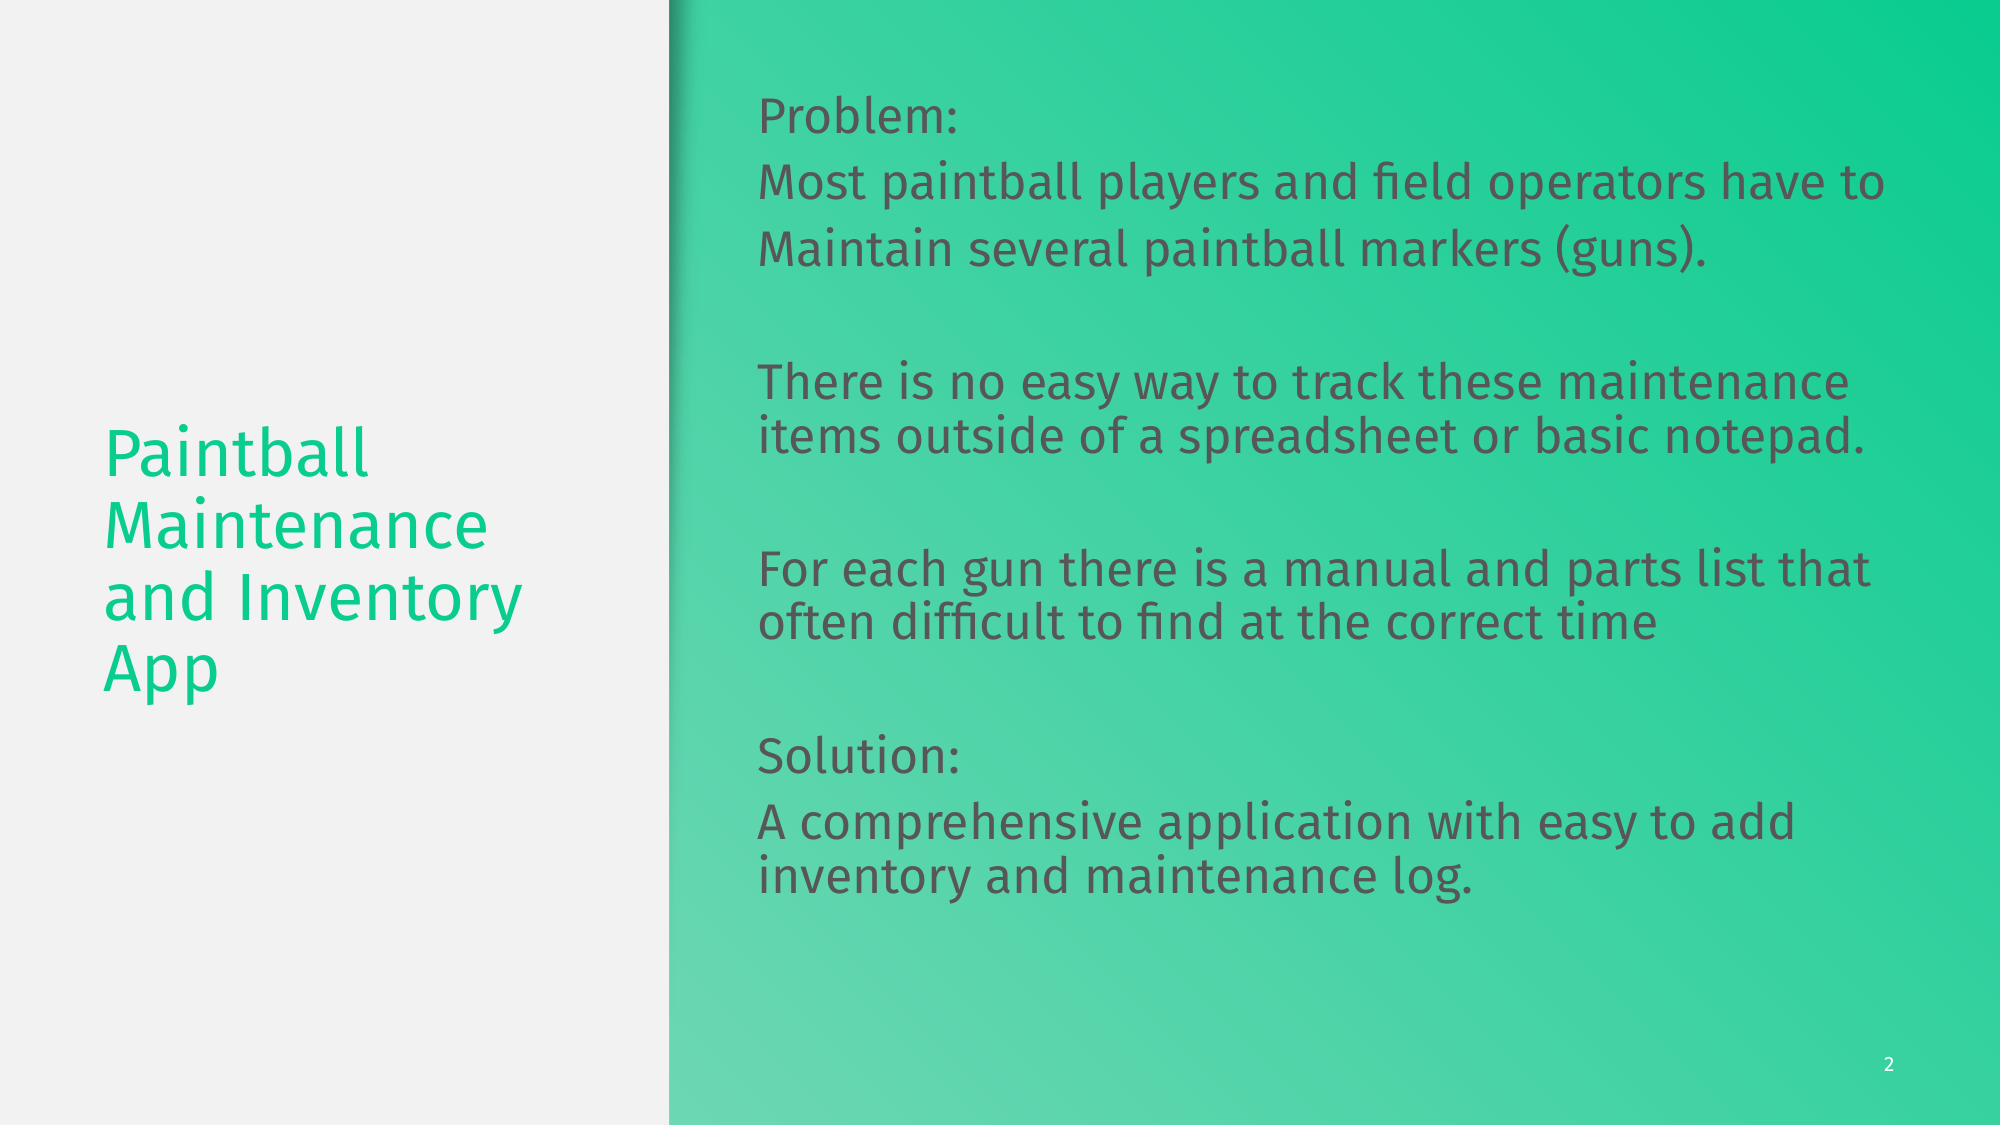

Problem:
Most paintball players and field operators have to
Maintain several paintball markers (guns).

There is no easy way to track these maintenance items outside of a spreadsheet or basic notepad.

For each gun there is a manual and parts list that often difficult to find at the correct time

Solution:
A comprehensive application with easy to add inventory and maintenance log.
# Paintball Maintenance and Inventory App